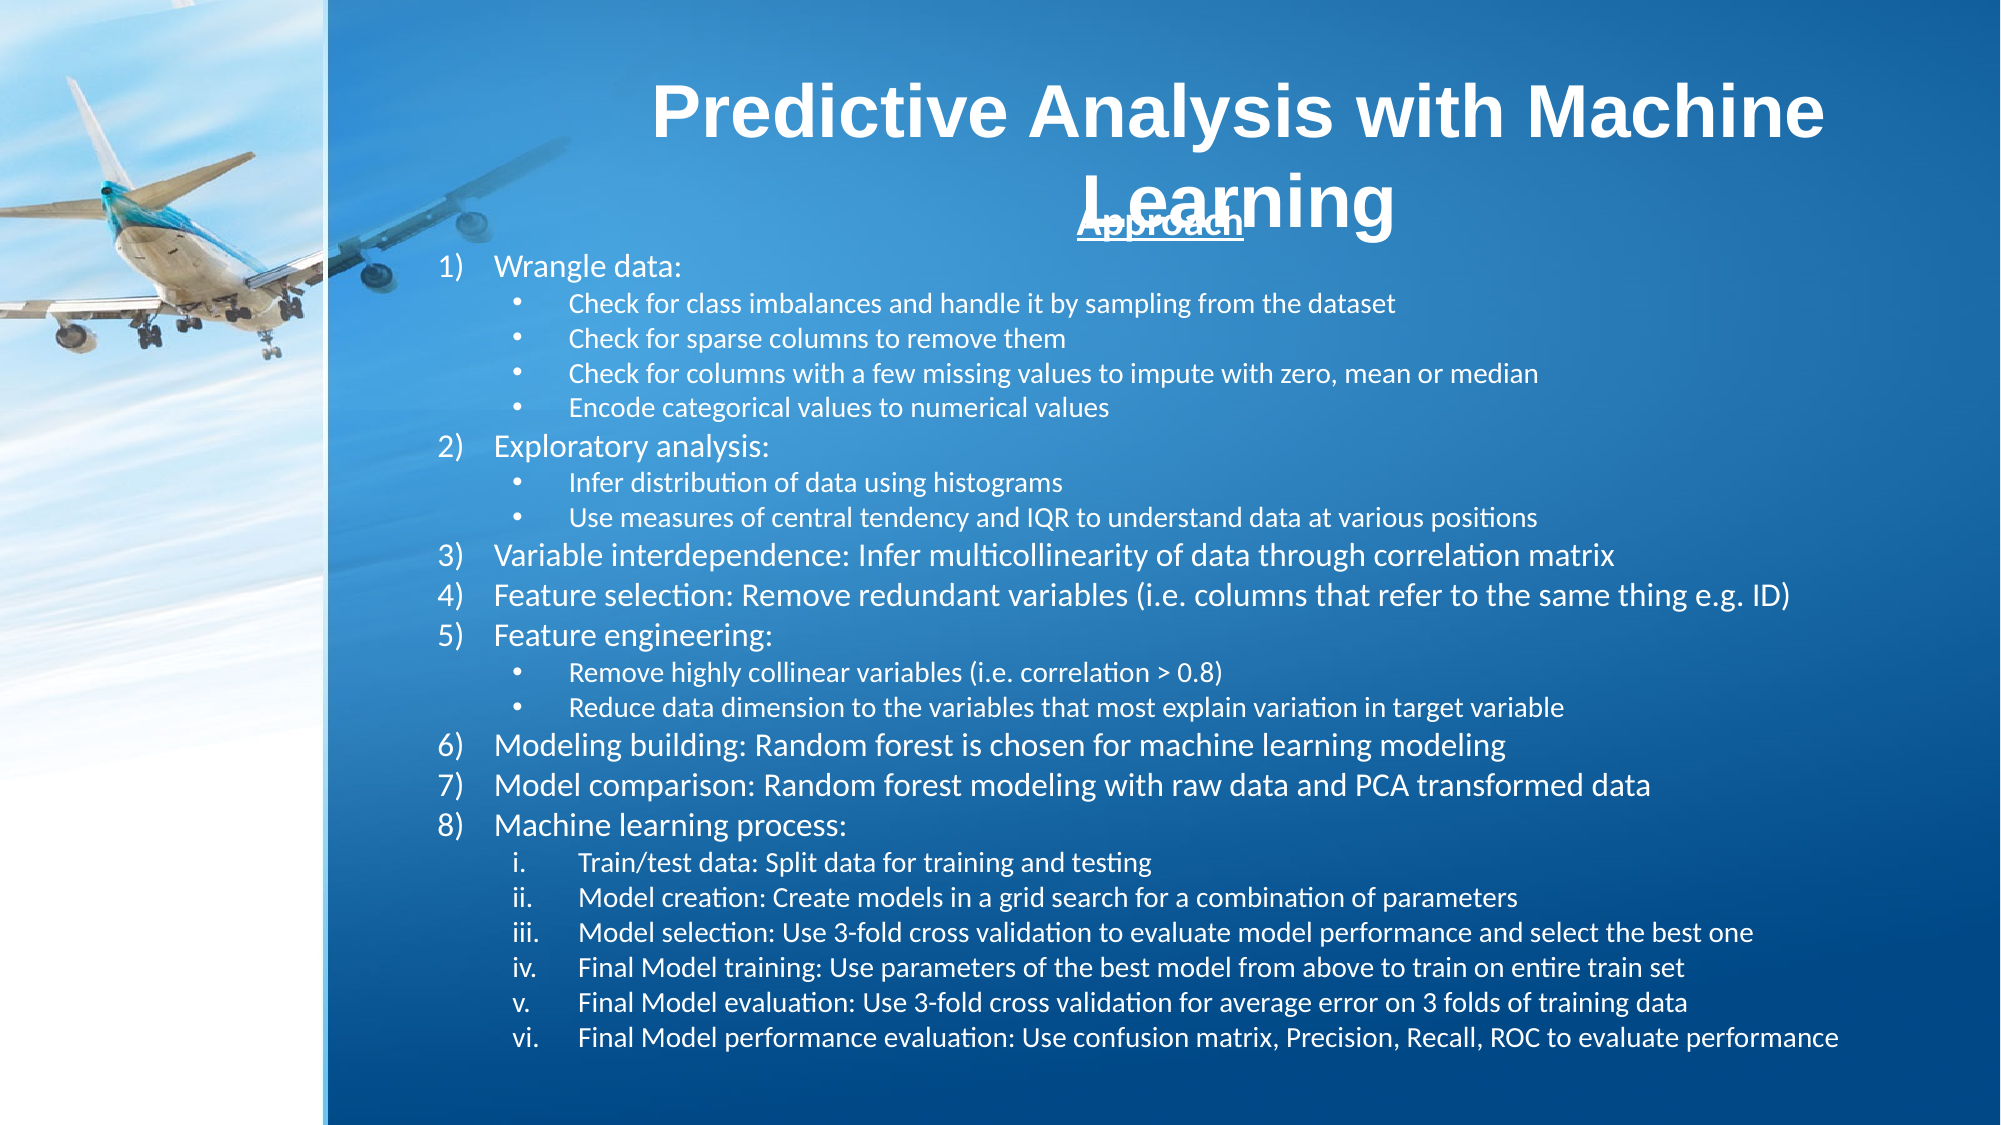

Predictive Analysis with Machine Learning
Approach
Wrangle data:
Check for class imbalances and handle it by sampling from the dataset
Check for sparse columns to remove them
Check for columns with a few missing values to impute with zero, mean or median
Encode categorical values to numerical values
Exploratory analysis:
Infer distribution of data using histograms
Use measures of central tendency and IQR to understand data at various positions
Variable interdependence: Infer multicollinearity of data through correlation matrix
Feature selection: Remove redundant variables (i.e. columns that refer to the same thing e.g. ID)
Feature engineering:
Remove highly collinear variables (i.e. correlation > 0.8)
Reduce data dimension to the variables that most explain variation in target variable
Modeling building: Random forest is chosen for machine learning modeling
Model comparison: Random forest modeling with raw data and PCA transformed data
Machine learning process:
Train/test data: Split data for training and testing
Model creation: Create models in a grid search for a combination of parameters
Model selection: Use 3-fold cross validation to evaluate model performance and select the best one
Final Model training: Use parameters of the best model from above to train on entire train set
Final Model evaluation: Use 3-fold cross validation for average error on 3 folds of training data
Final Model performance evaluation: Use confusion matrix, Precision, Recall, ROC to evaluate performance